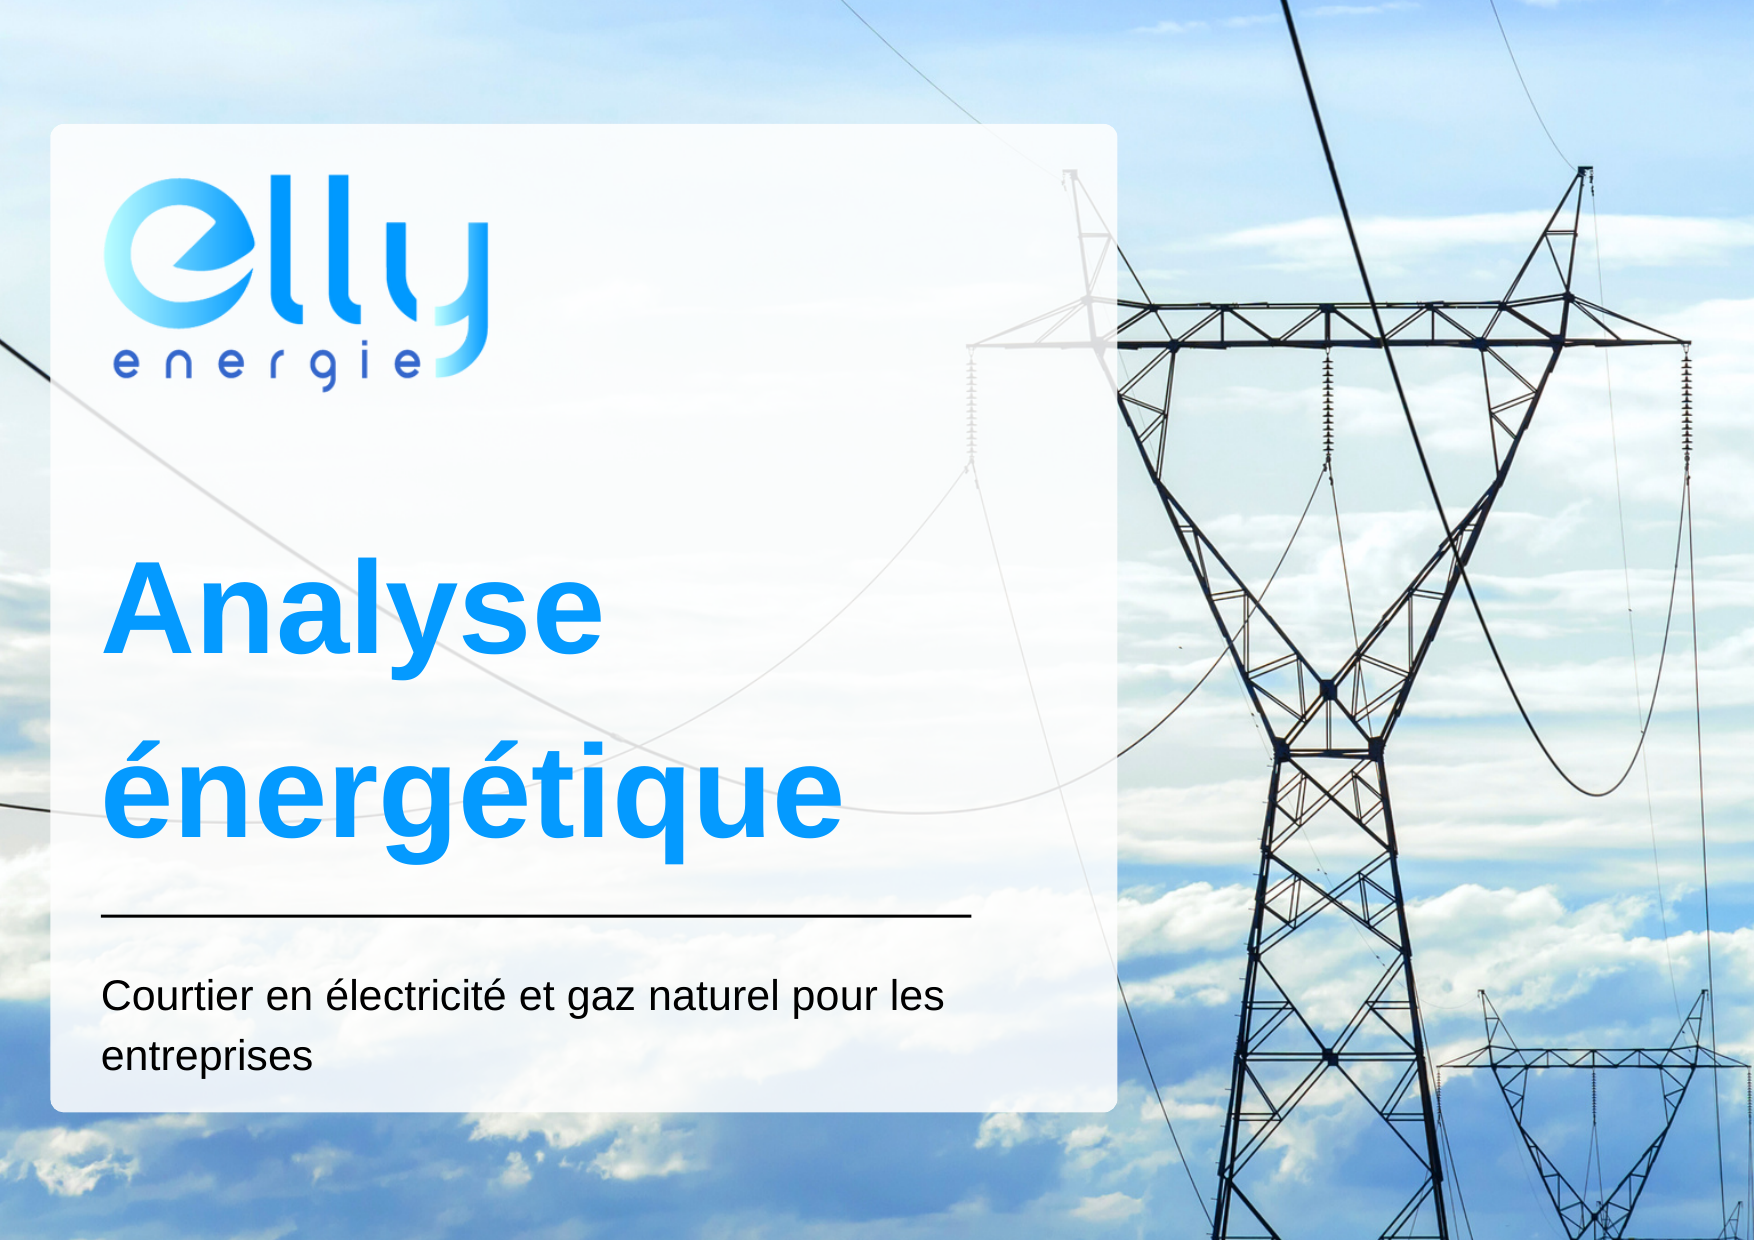

Analyse énergétique

Courtier en électricité et gaz naturel pour les entreprises